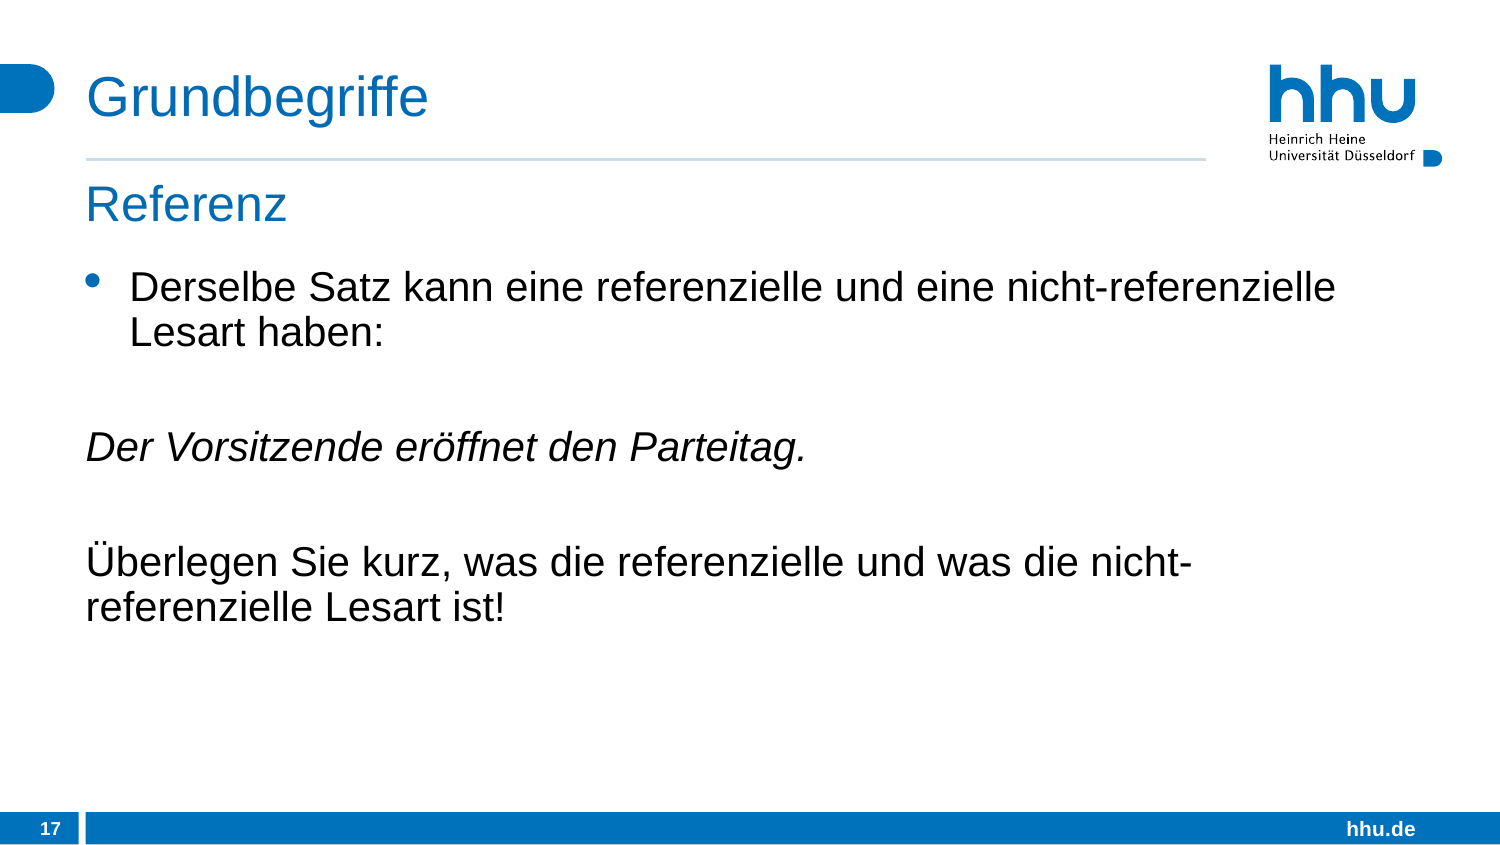

# Grundbegriffe
Referenz
Derselbe Satz kann eine referenzielle und eine nicht-referenzielle Lesart haben:

Der Vorsitzende eröffnet den Parteitag.

Überlegen Sie kurz, was die referenzielle und was die nicht-referenzielle Lesart ist!
17